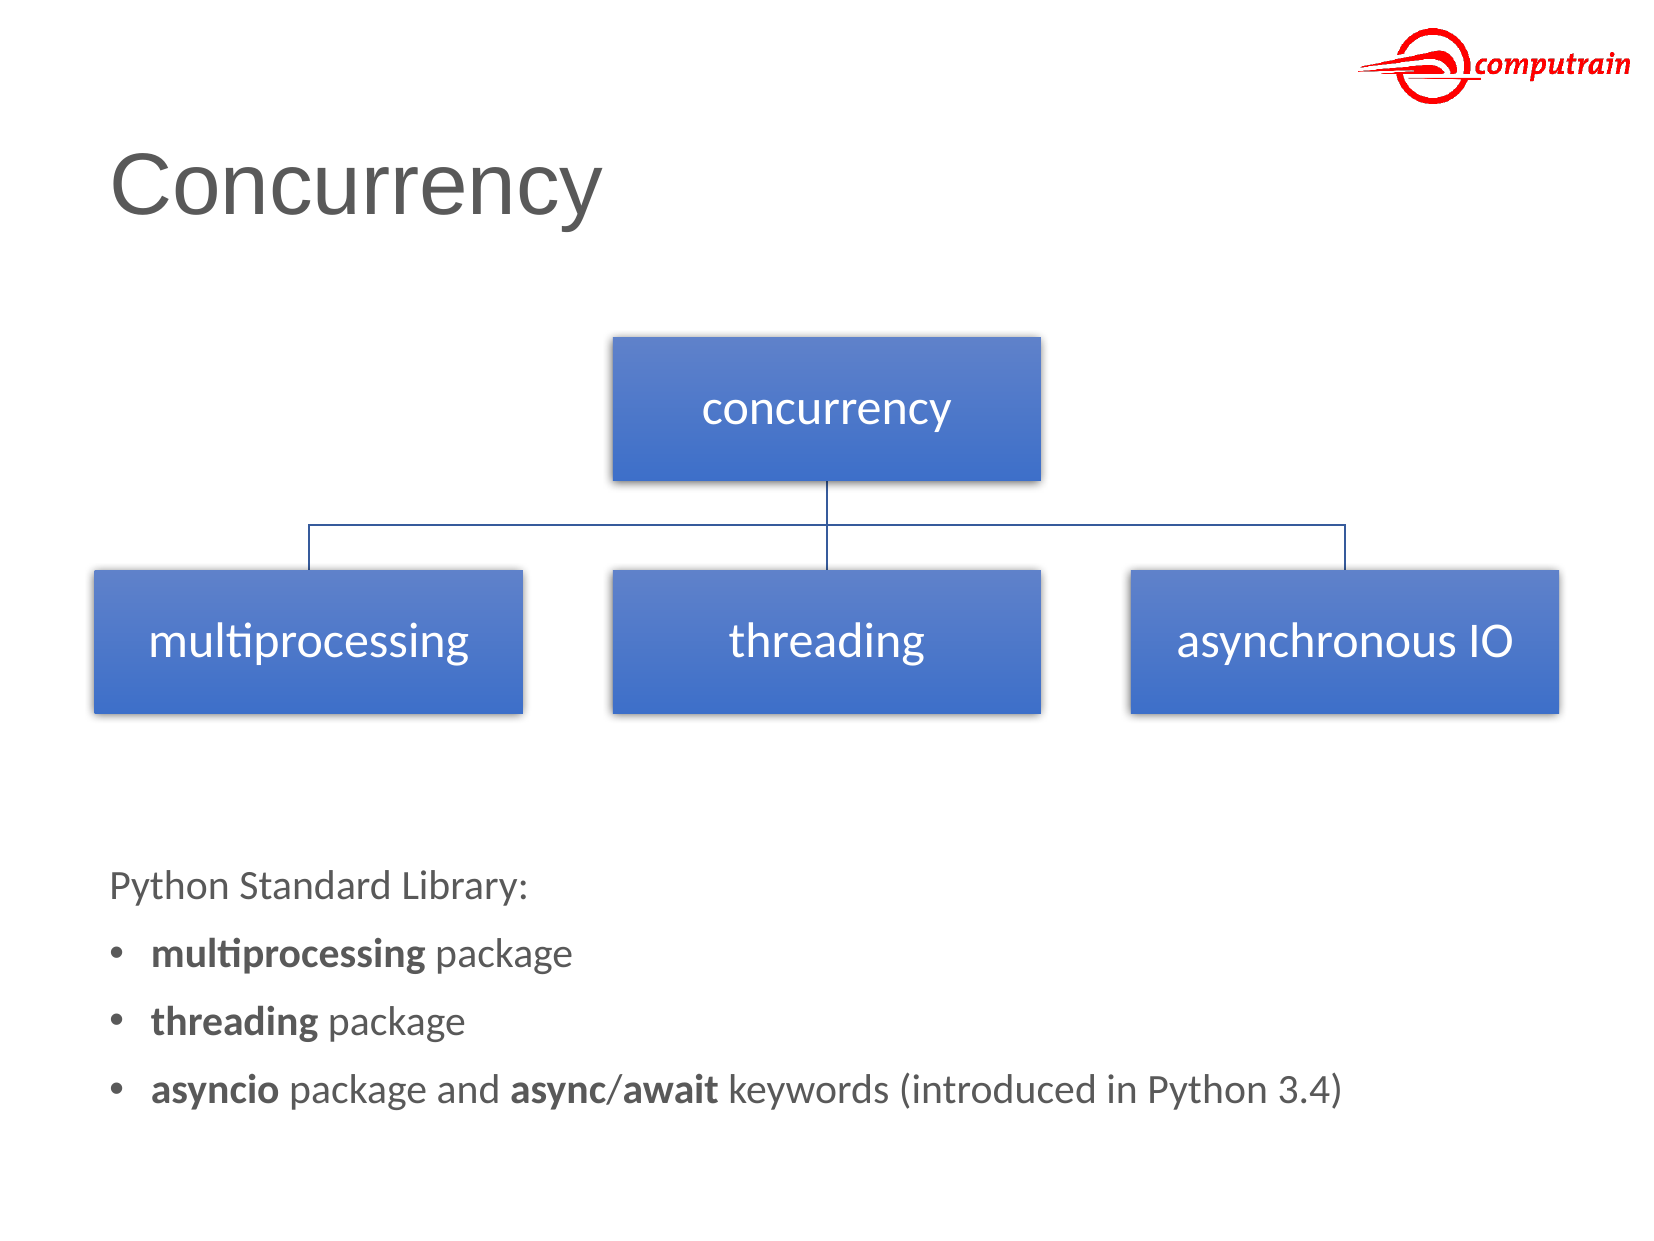

# Concurrency
concurrency
multiprocessing
threading
asynchronous IO
Python Standard Library:
multiprocessing package
threading package
asyncio package and async/await keywords (introduced in Python 3.4)